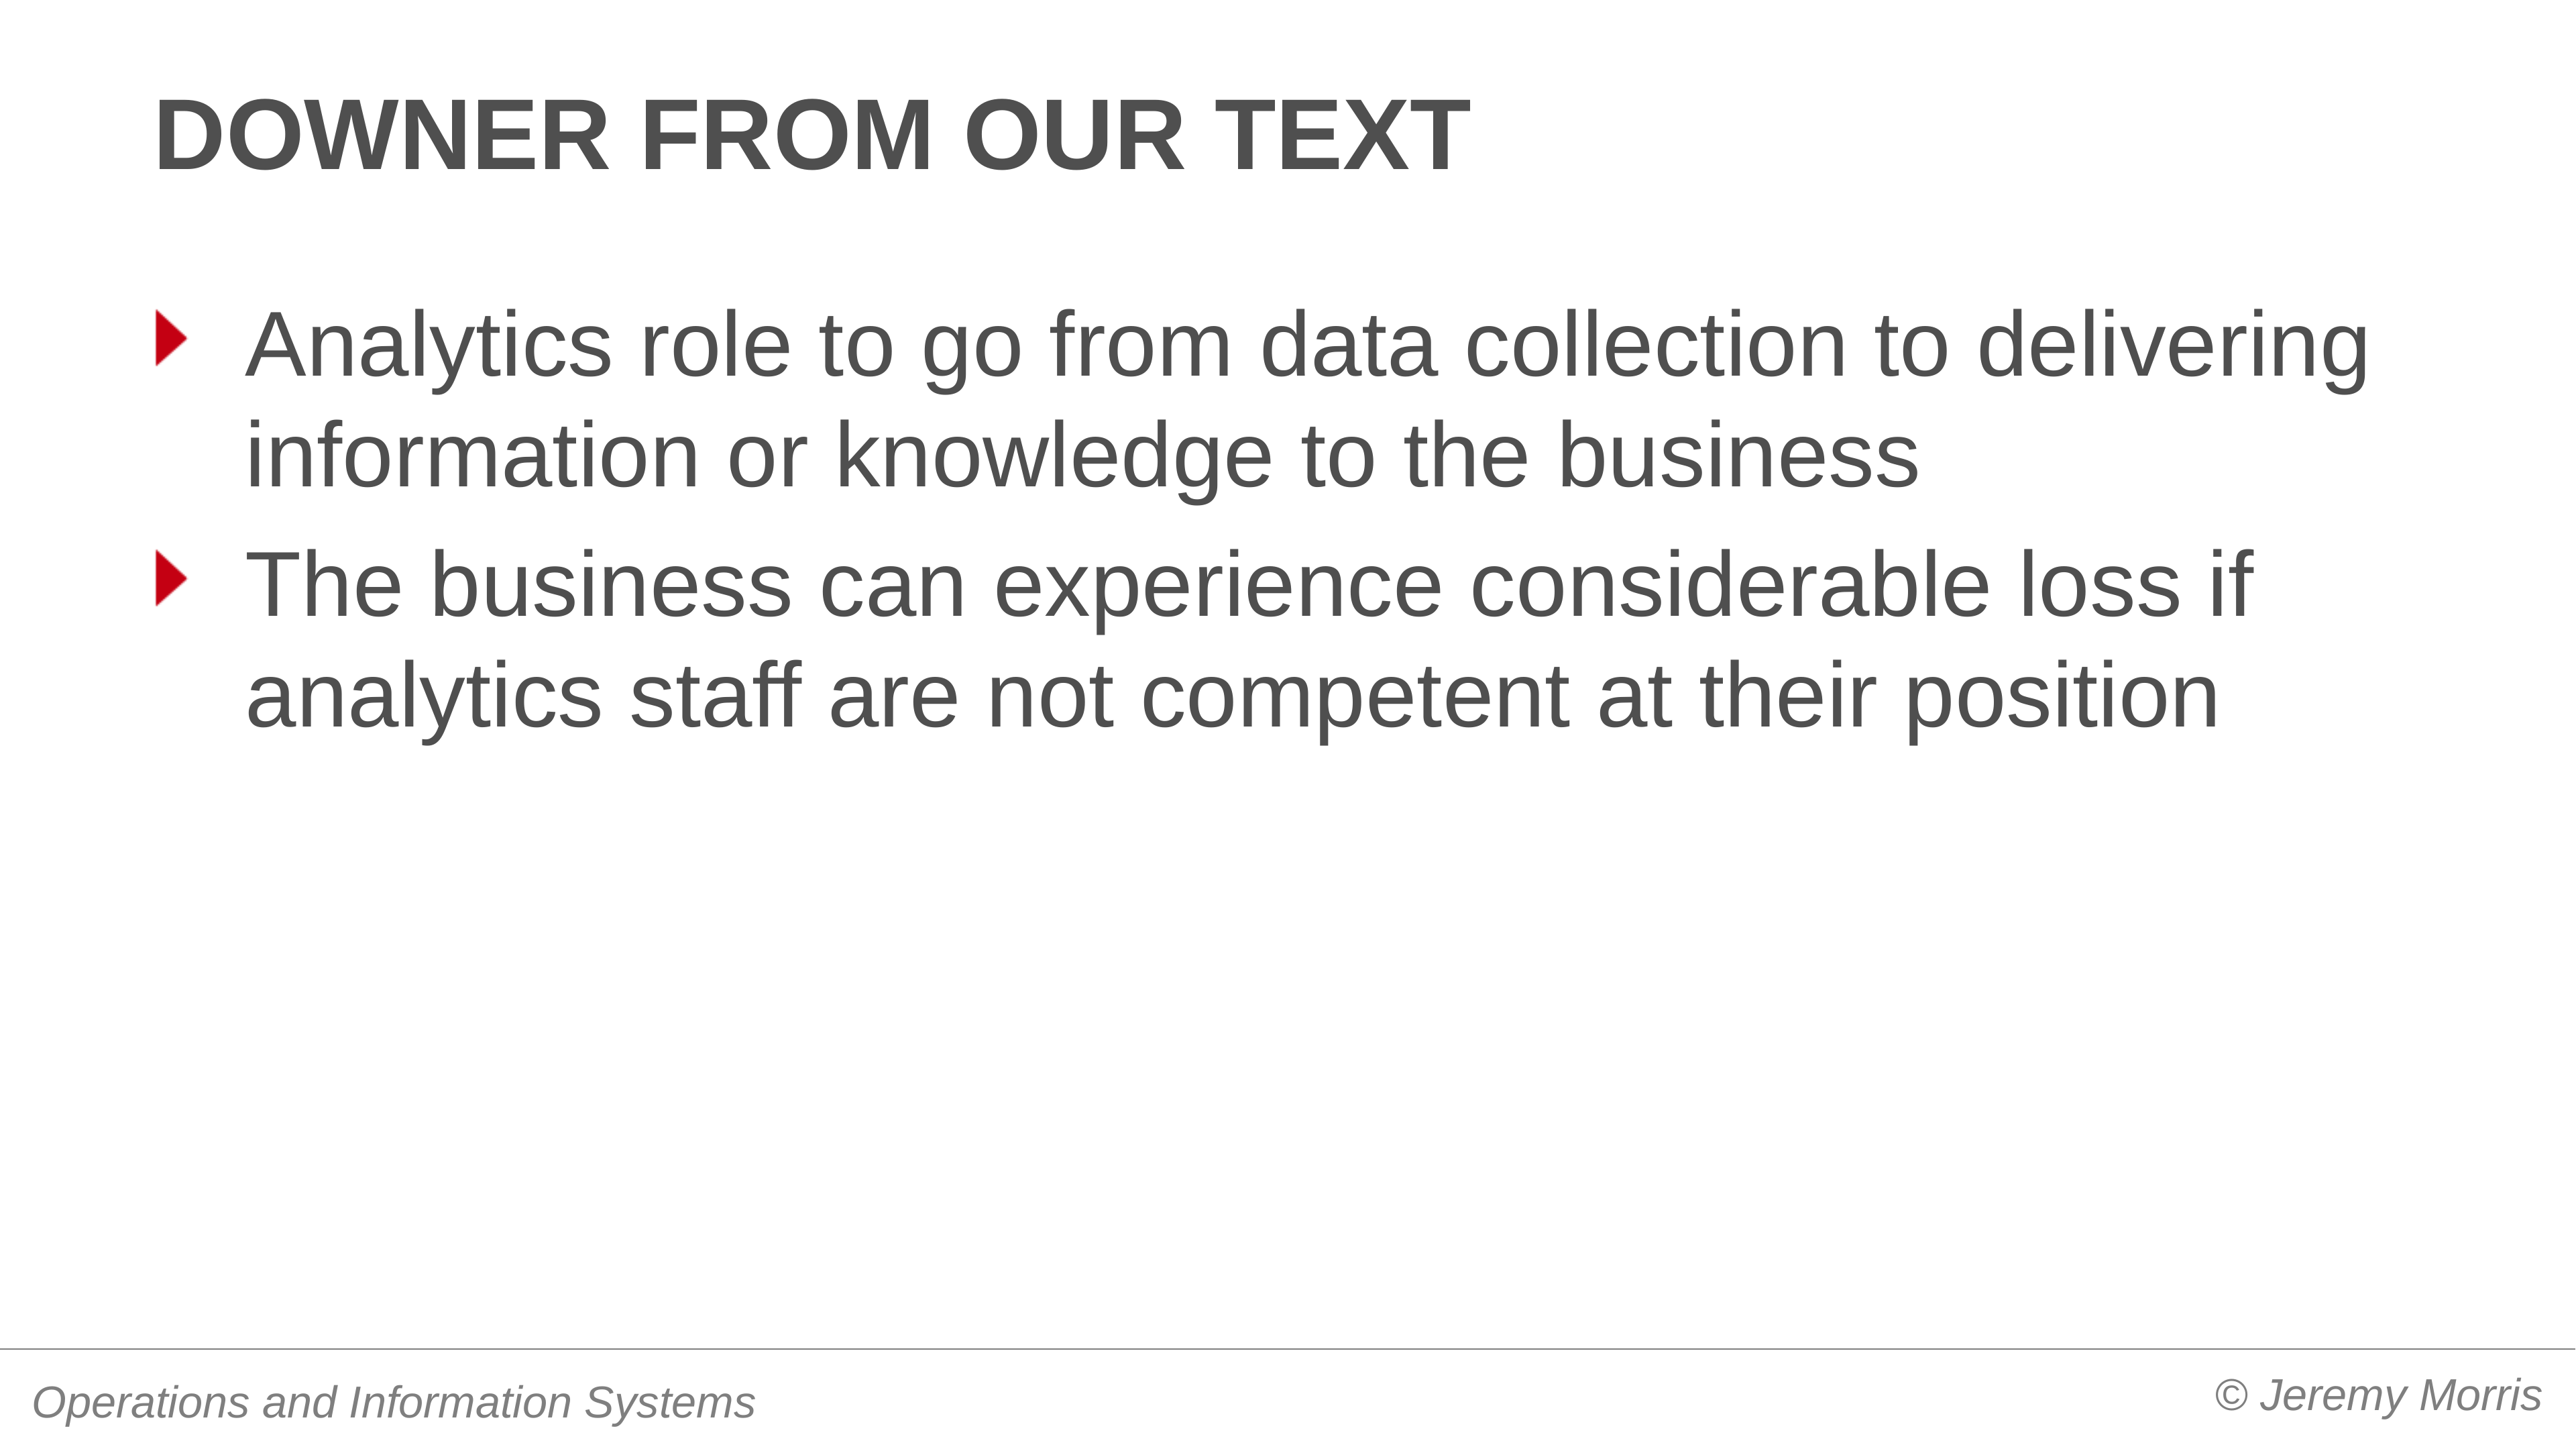

# Downer from our text
Analytics role to go from data collection to delivering information or knowledge to the business
The business can experience considerable loss if analytics staff are not competent at their position